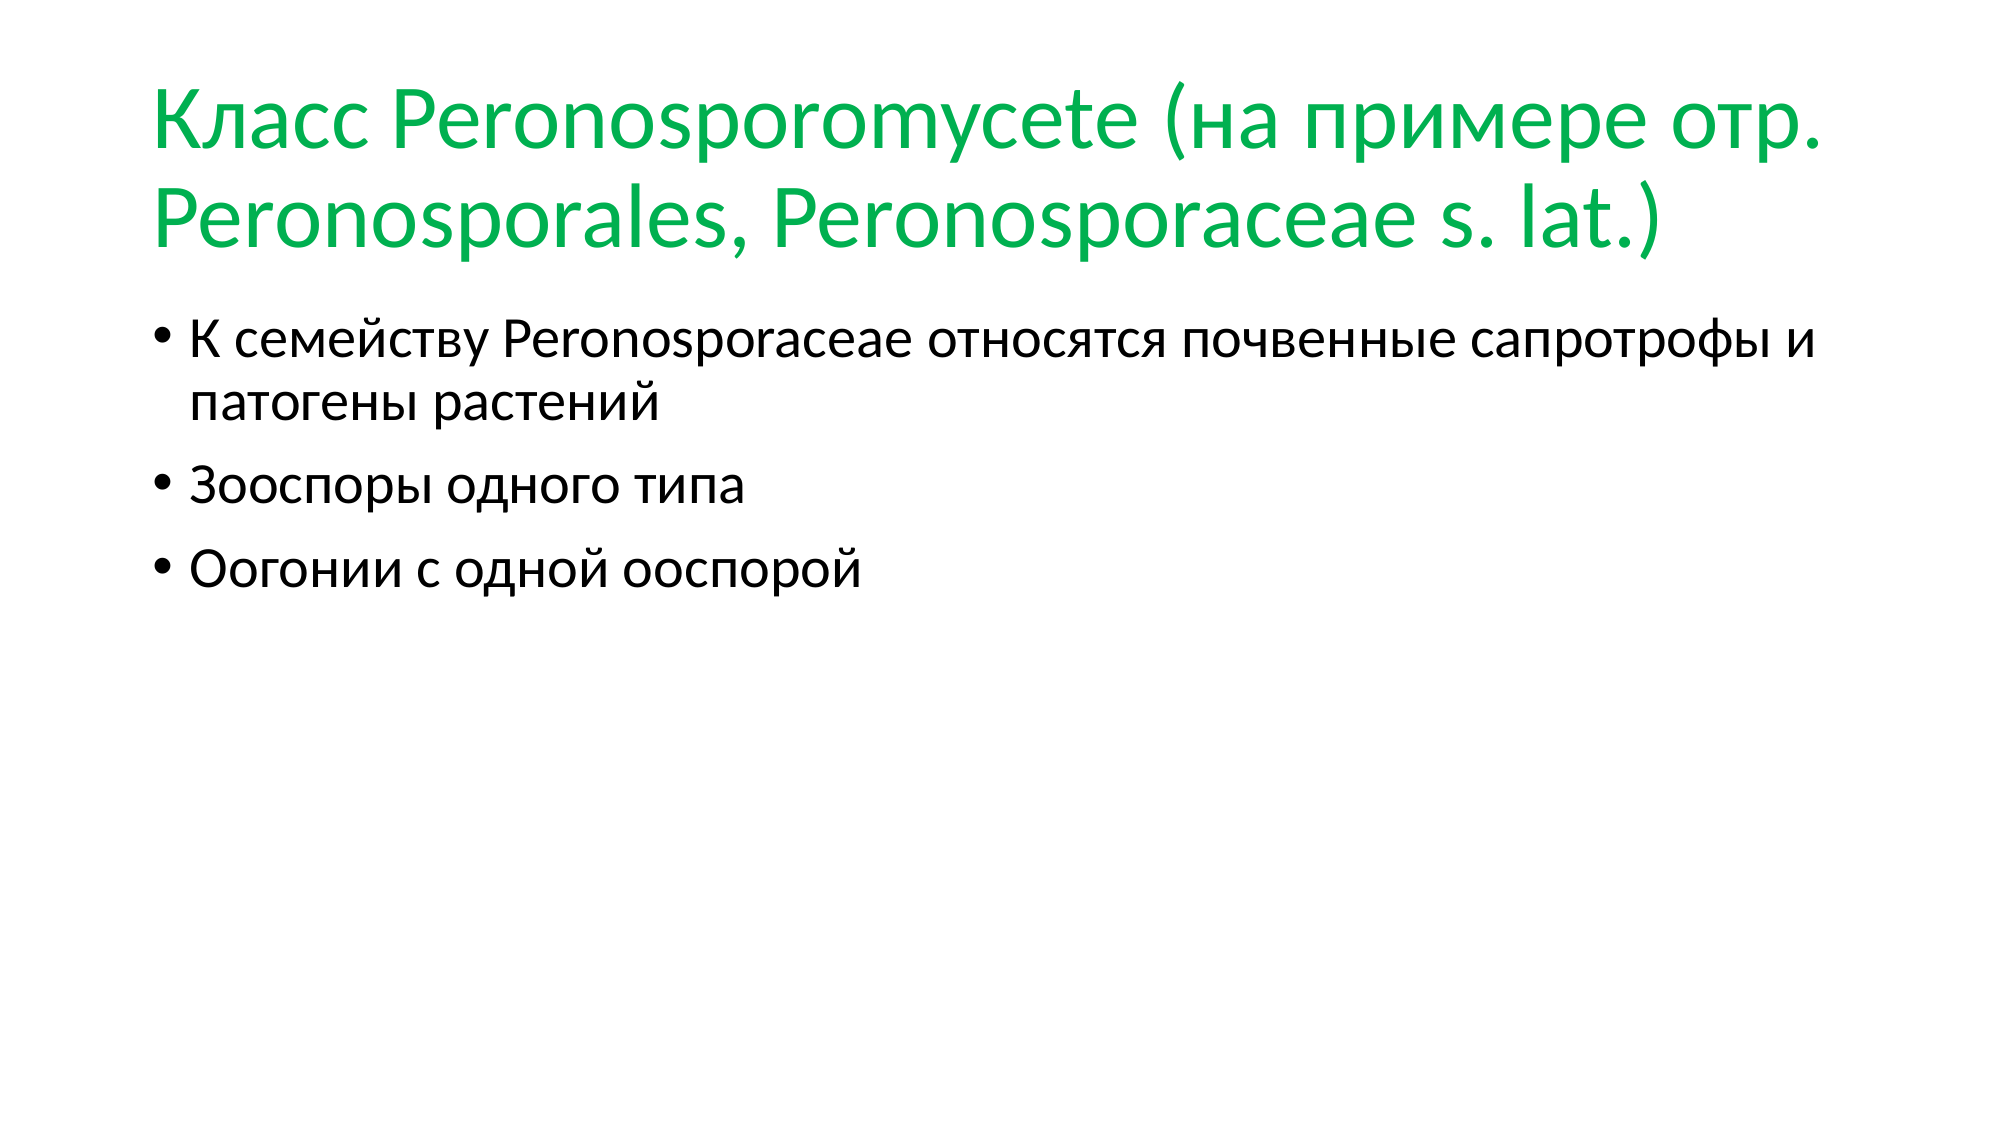

# Класс Peronosporomycete (на примере отр. Peronosporales, Peronosporaceae s. lat.)
К семейству Peronosporaceae относятся почвенные сапротрофы и патогены растений
Зооспоры одного типа
Оогонии с одной ооспорой